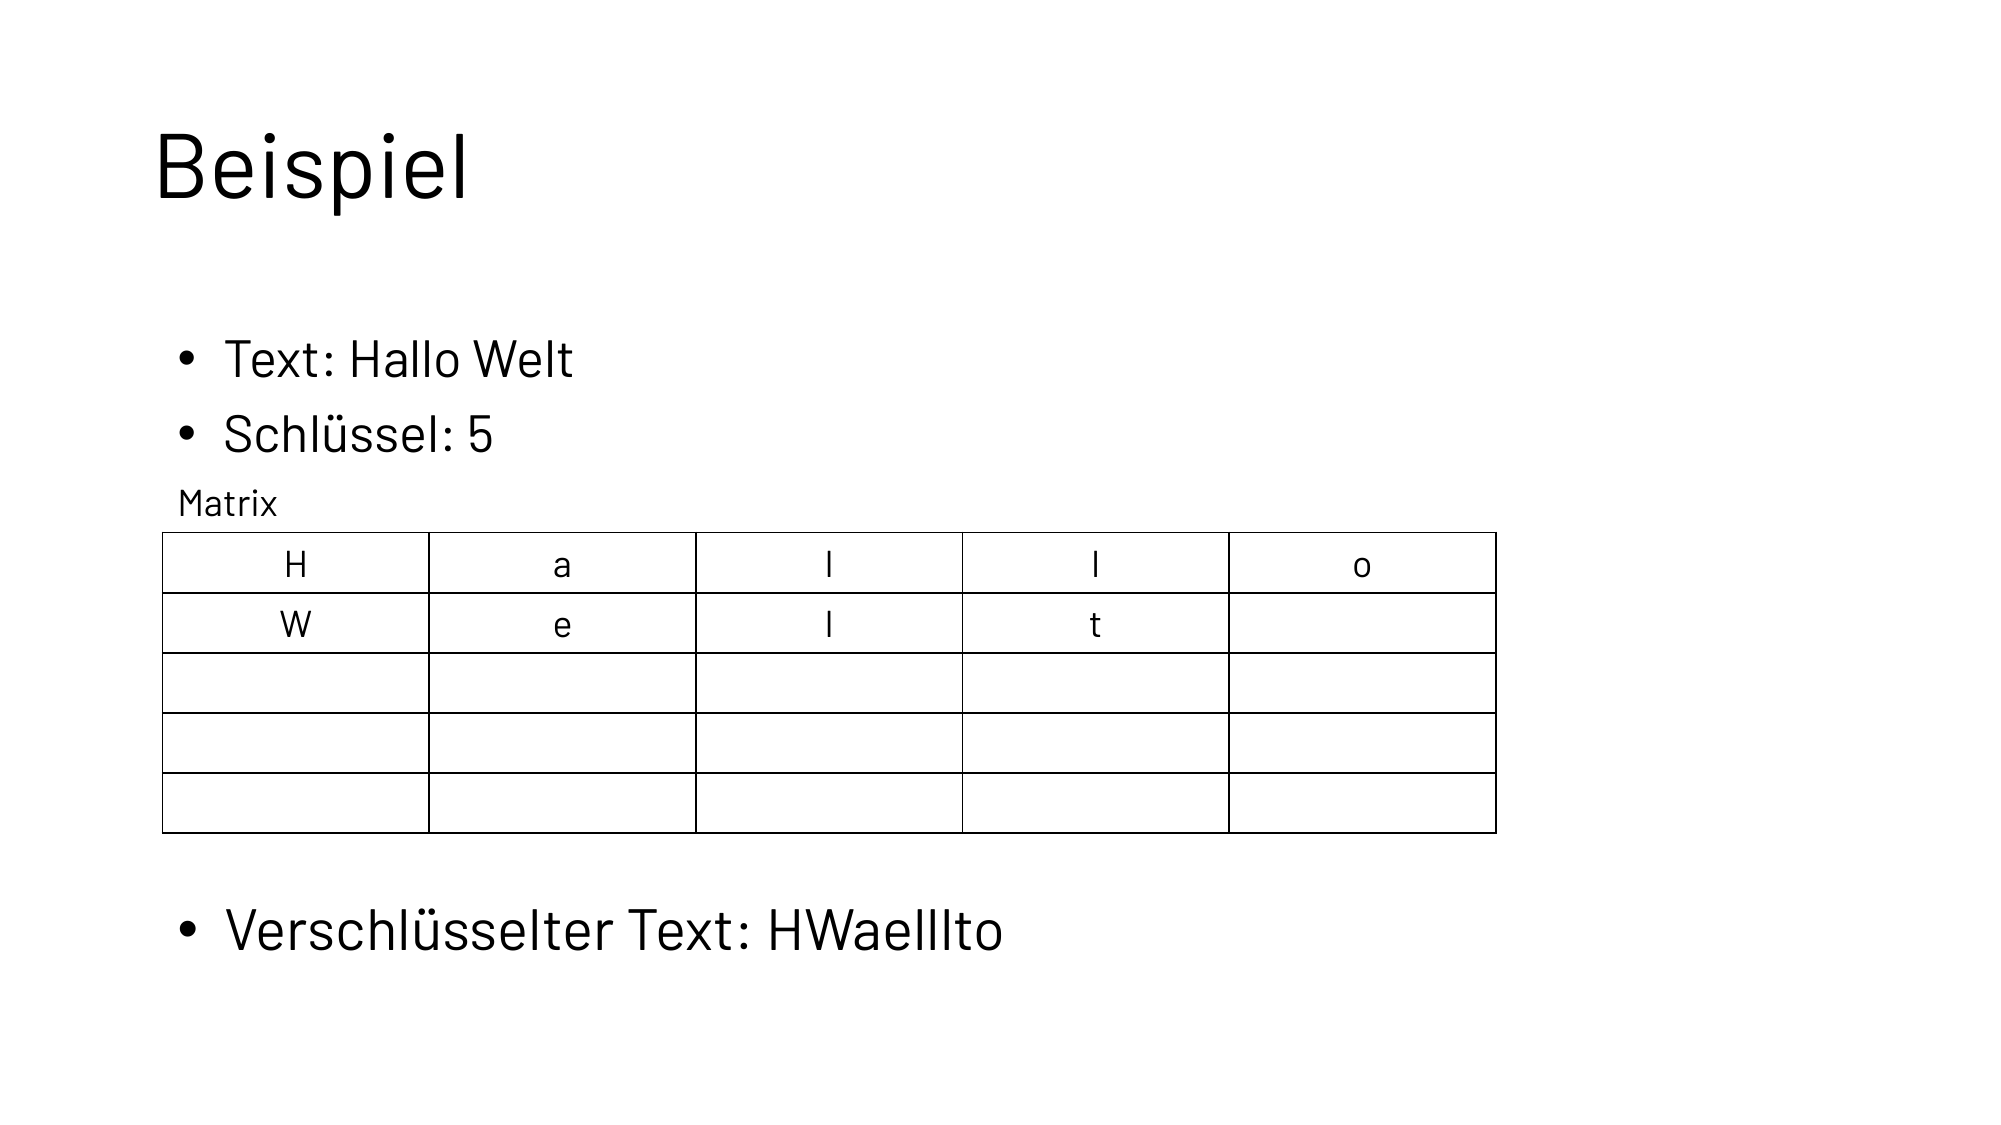

# Beispiel
Text: Hallo Welt
Schlüssel: 5
Matrix
| H | a | l | l | o |
| --- | --- | --- | --- | --- |
| W | e | l | t |  |
|  |  |  |  |  |
|  |  |  |  |  |
|  |  |  |  |  |
Verschlüsselter Text: HWaelllto